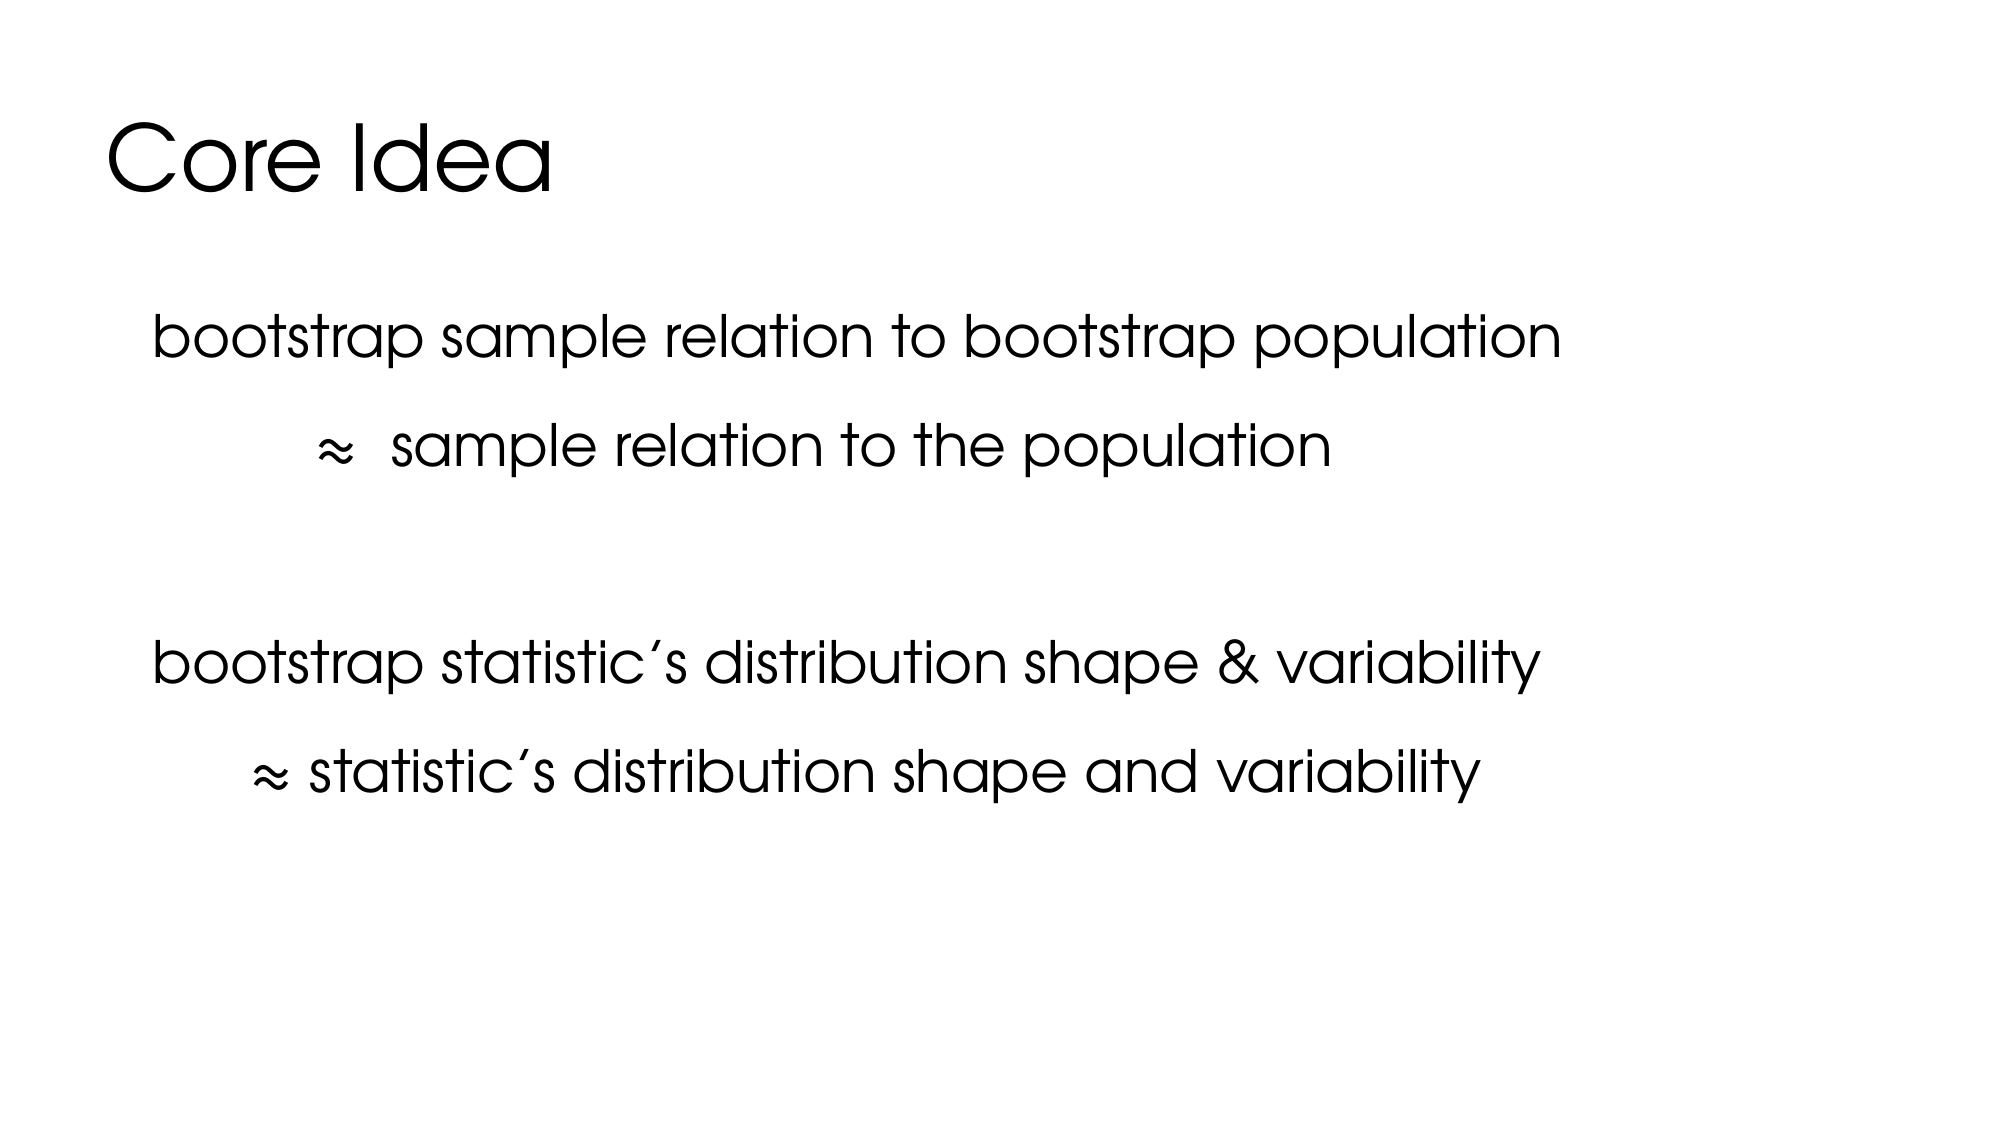

# Core Idea
bootstrap sample relation to bootstrap population
          ≈  sample relation to the population

bootstrap statistic’s distribution shape & variability
      ≈ statistic’s distribution shape and variability